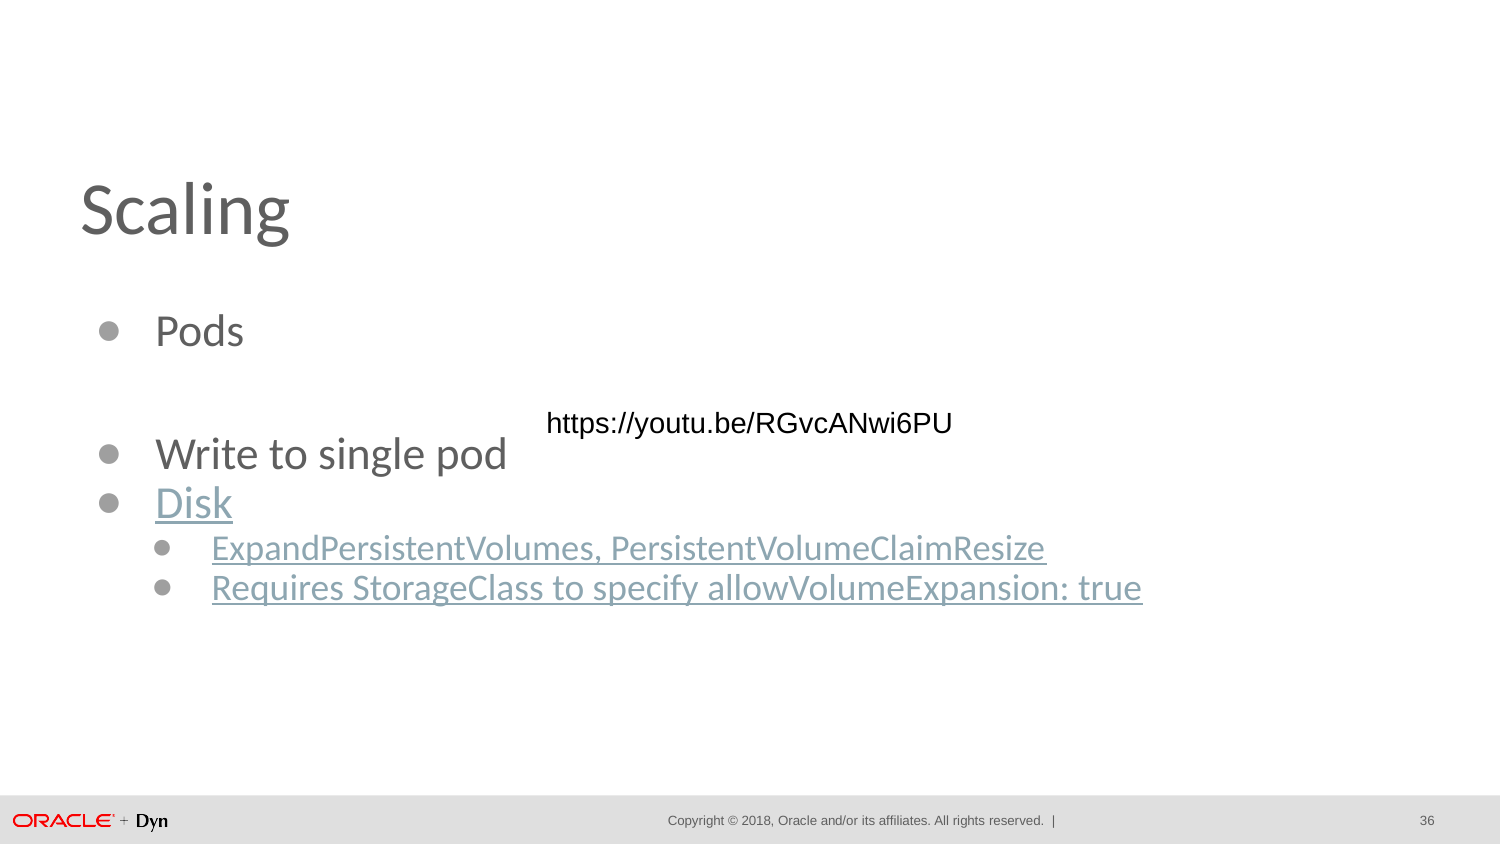

# Scaling
Pods

Write to single pod
Disk
ExpandPersistentVolumes, PersistentVolumeClaimResize
Requires StorageClass to specify allowVolumeExpansion: true

https://youtu.be/RGvcANwi6PU

36